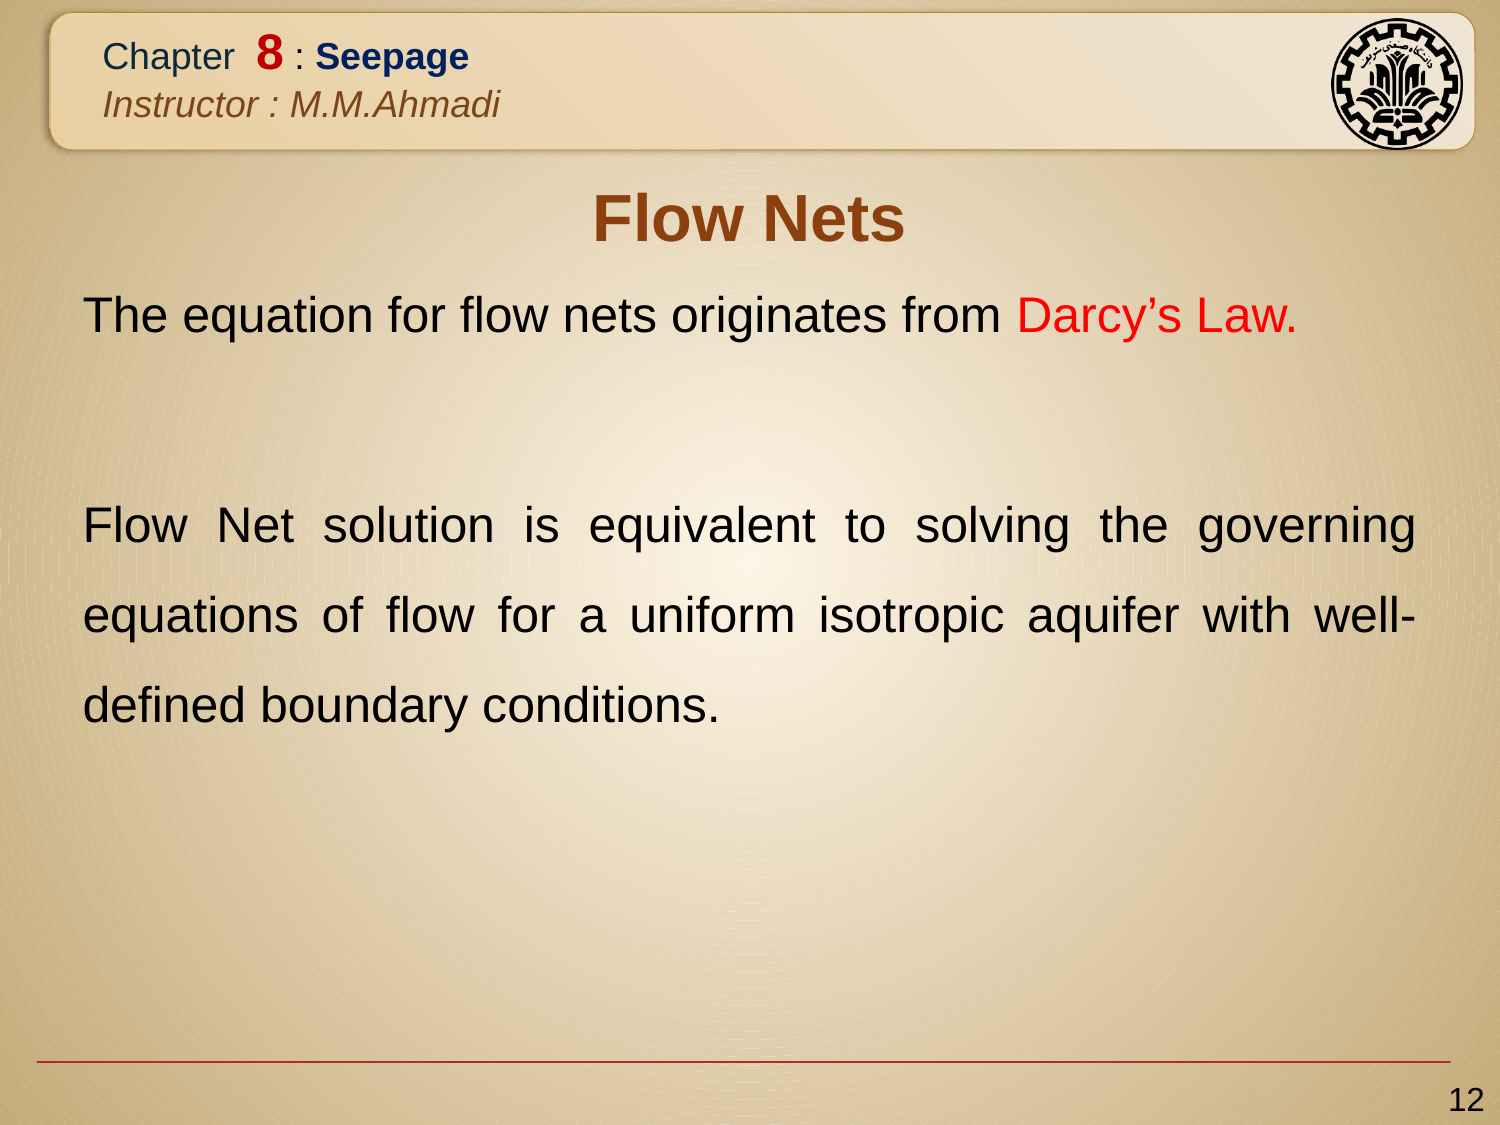

# Flow Nets
The equation for flow nets originates from Darcy’s Law.

Flow Net solution is equivalent to solving the governing equations of flow for a uniform isotropic aquifer with well-defined boundary conditions.

12